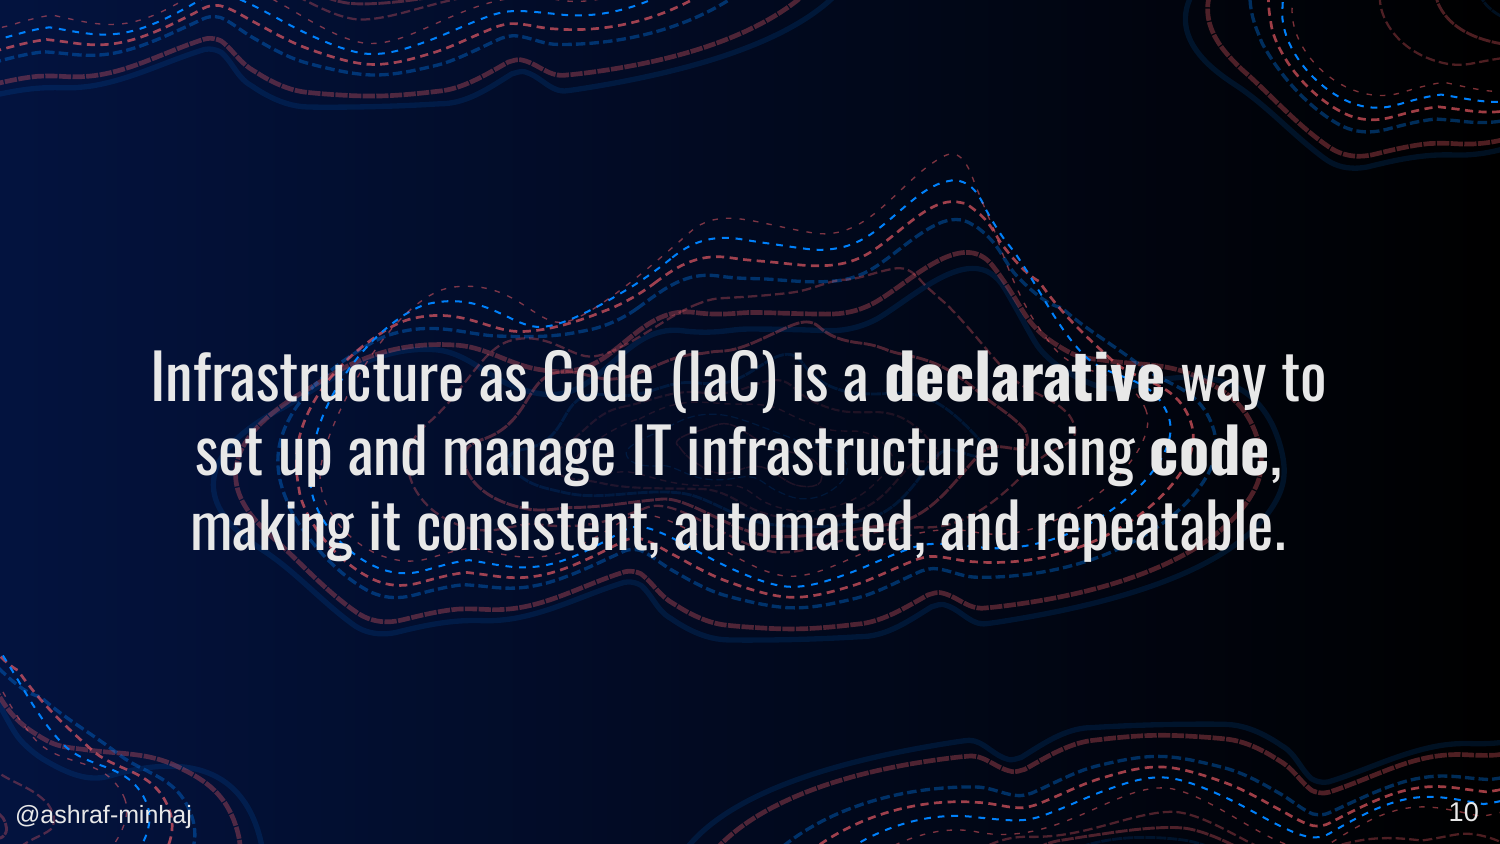

# Infrastructure as Code (IaC) is a declarative way to set up and manage IT infrastructure using code, making it consistent, automated, and repeatable.

10
@ashraf-minhaj